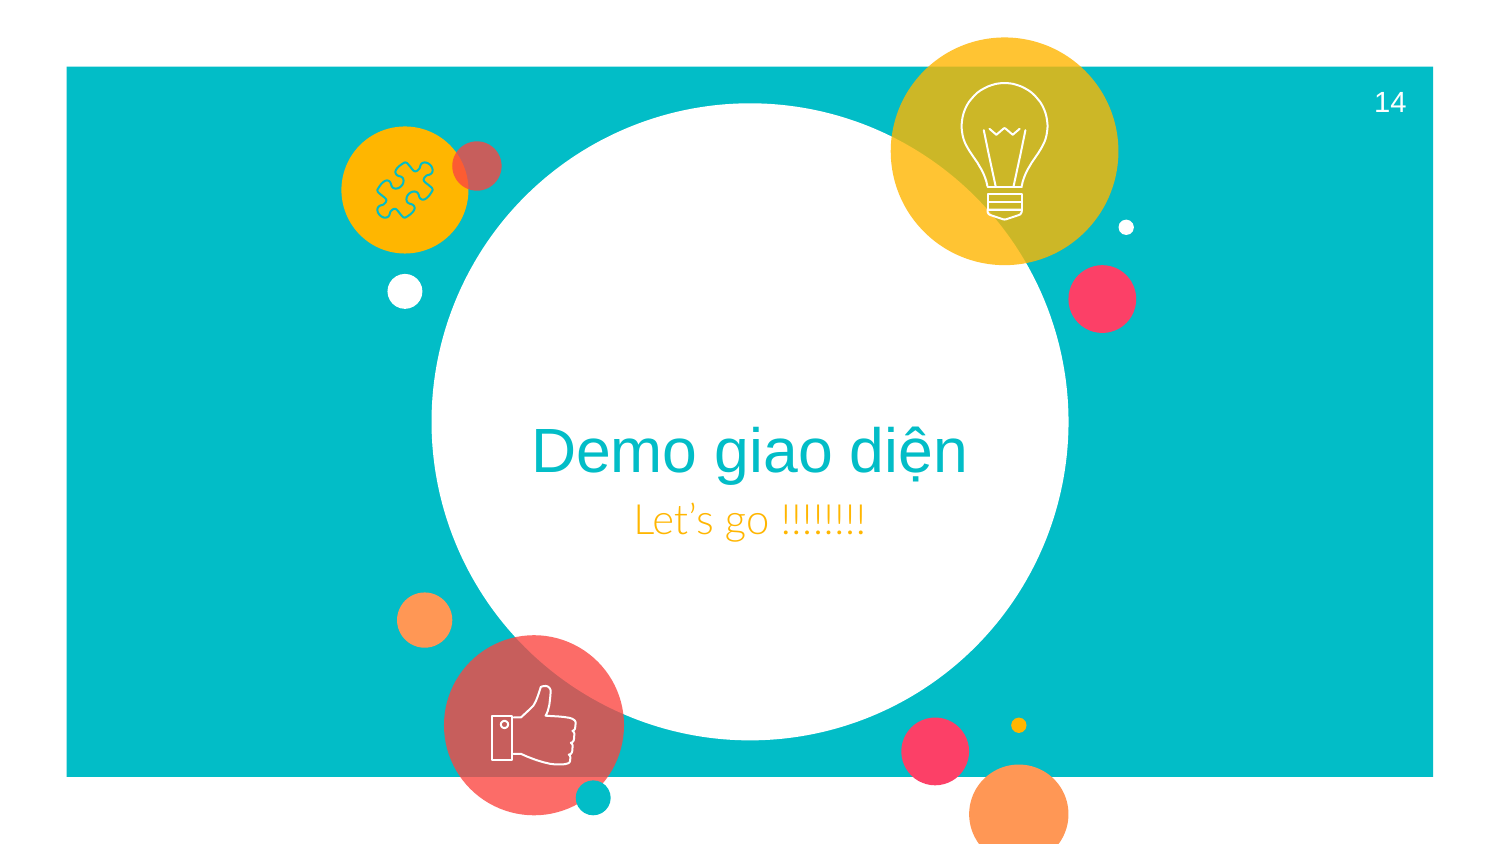

14
# Demo giao diện
Let’s go !!!!!!!!